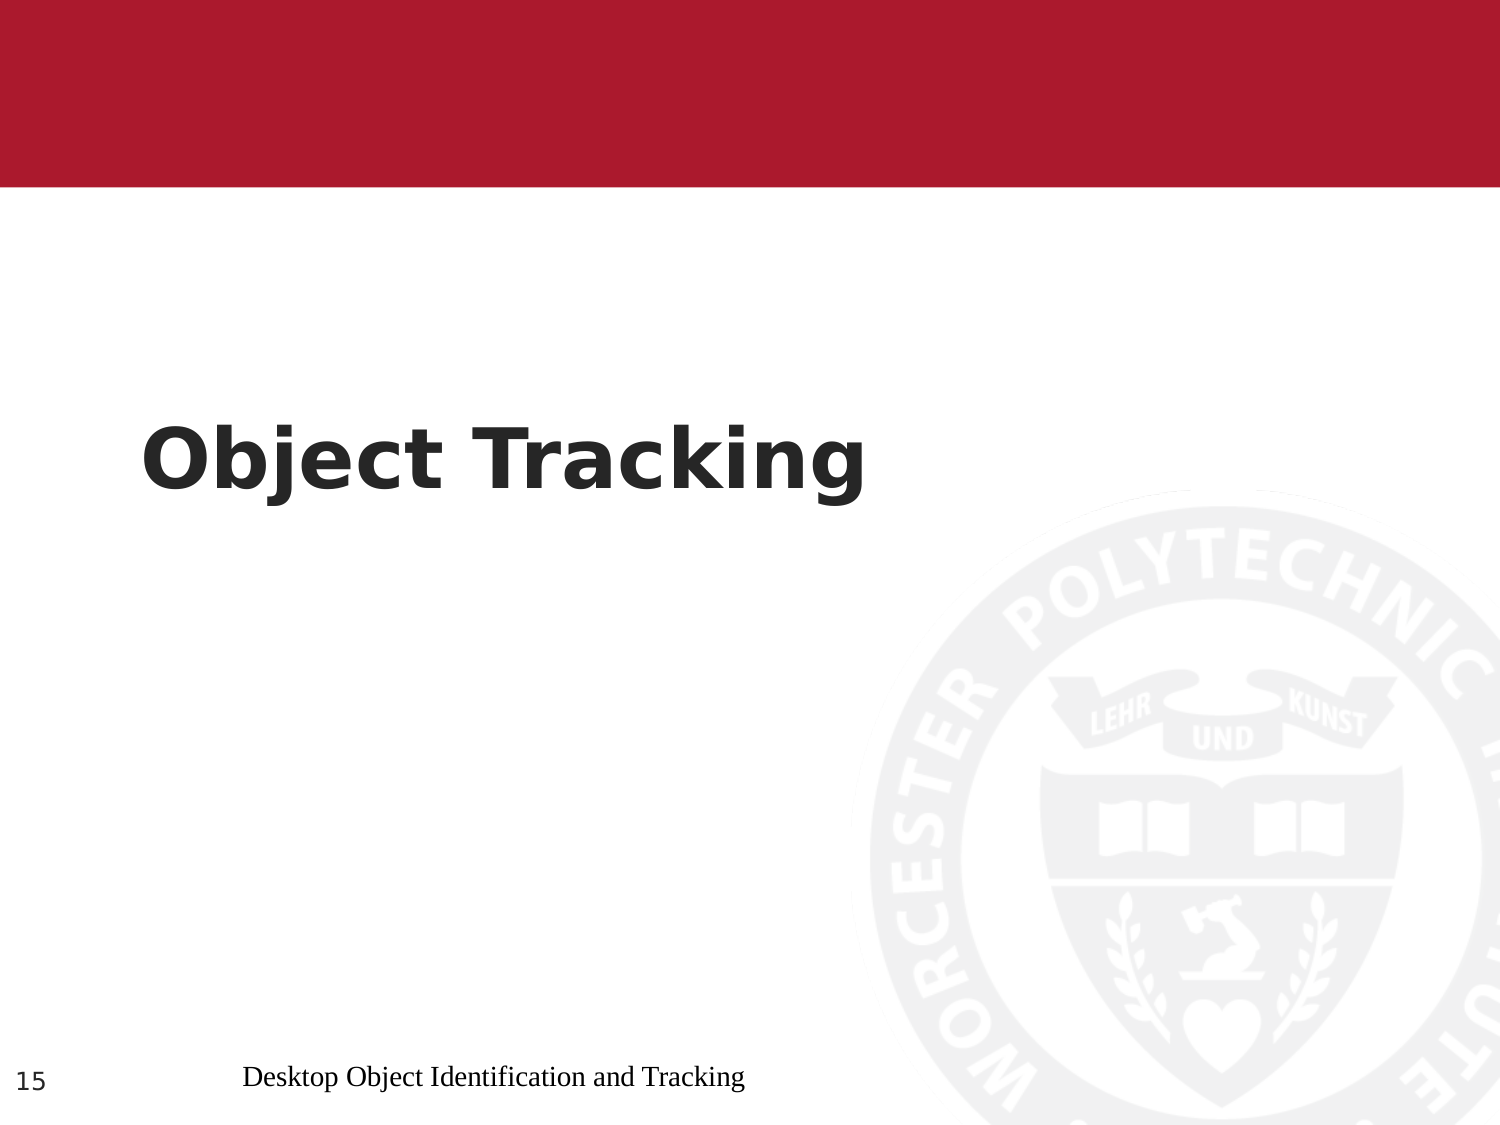

# Object Tracking

15
Desktop Object Identification and Tracking